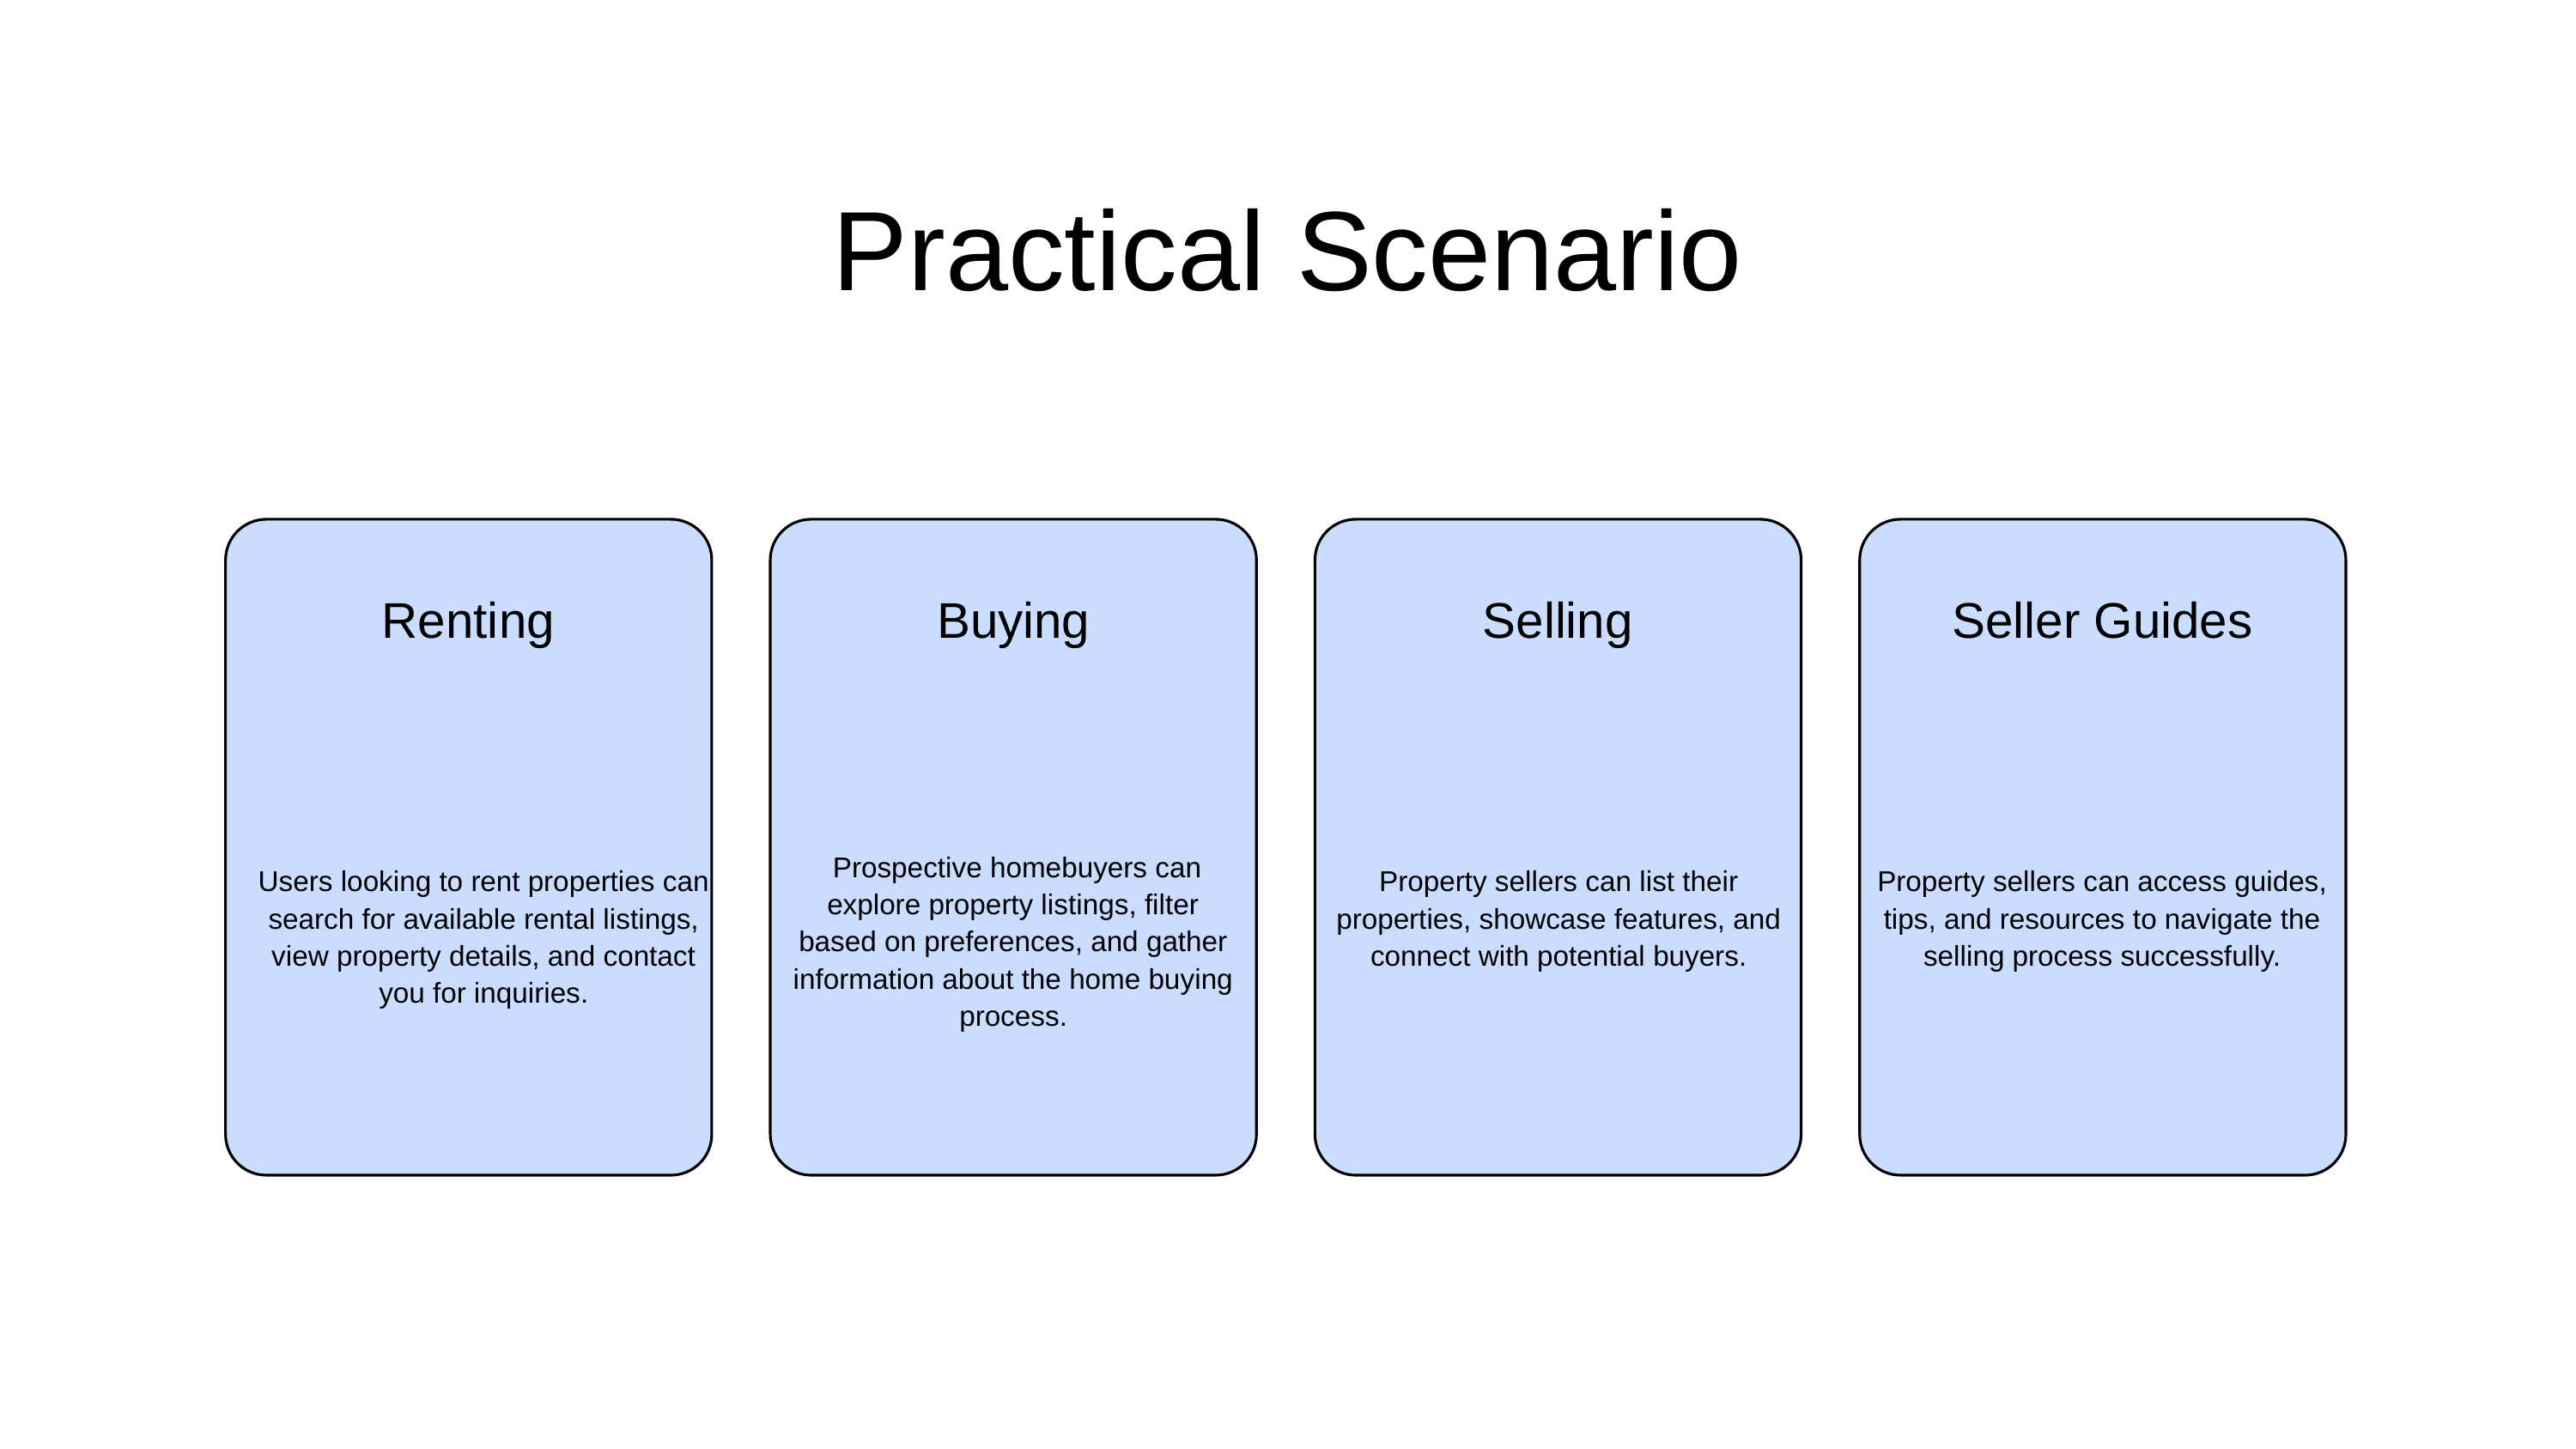

Practical Scenario

Renting
Buying
Selling
Seller Guides
 Prospective homebuyers can explore property listings, filter based on preferences, and gather information about the home buying process.
Users looking to rent properties can search for available rental listings, view property details, and contact you for inquiries.
Property sellers can list their properties, showcase features, and connect with potential buyers.
Property sellers can access guides, tips, and resources to navigate the selling process successfully.